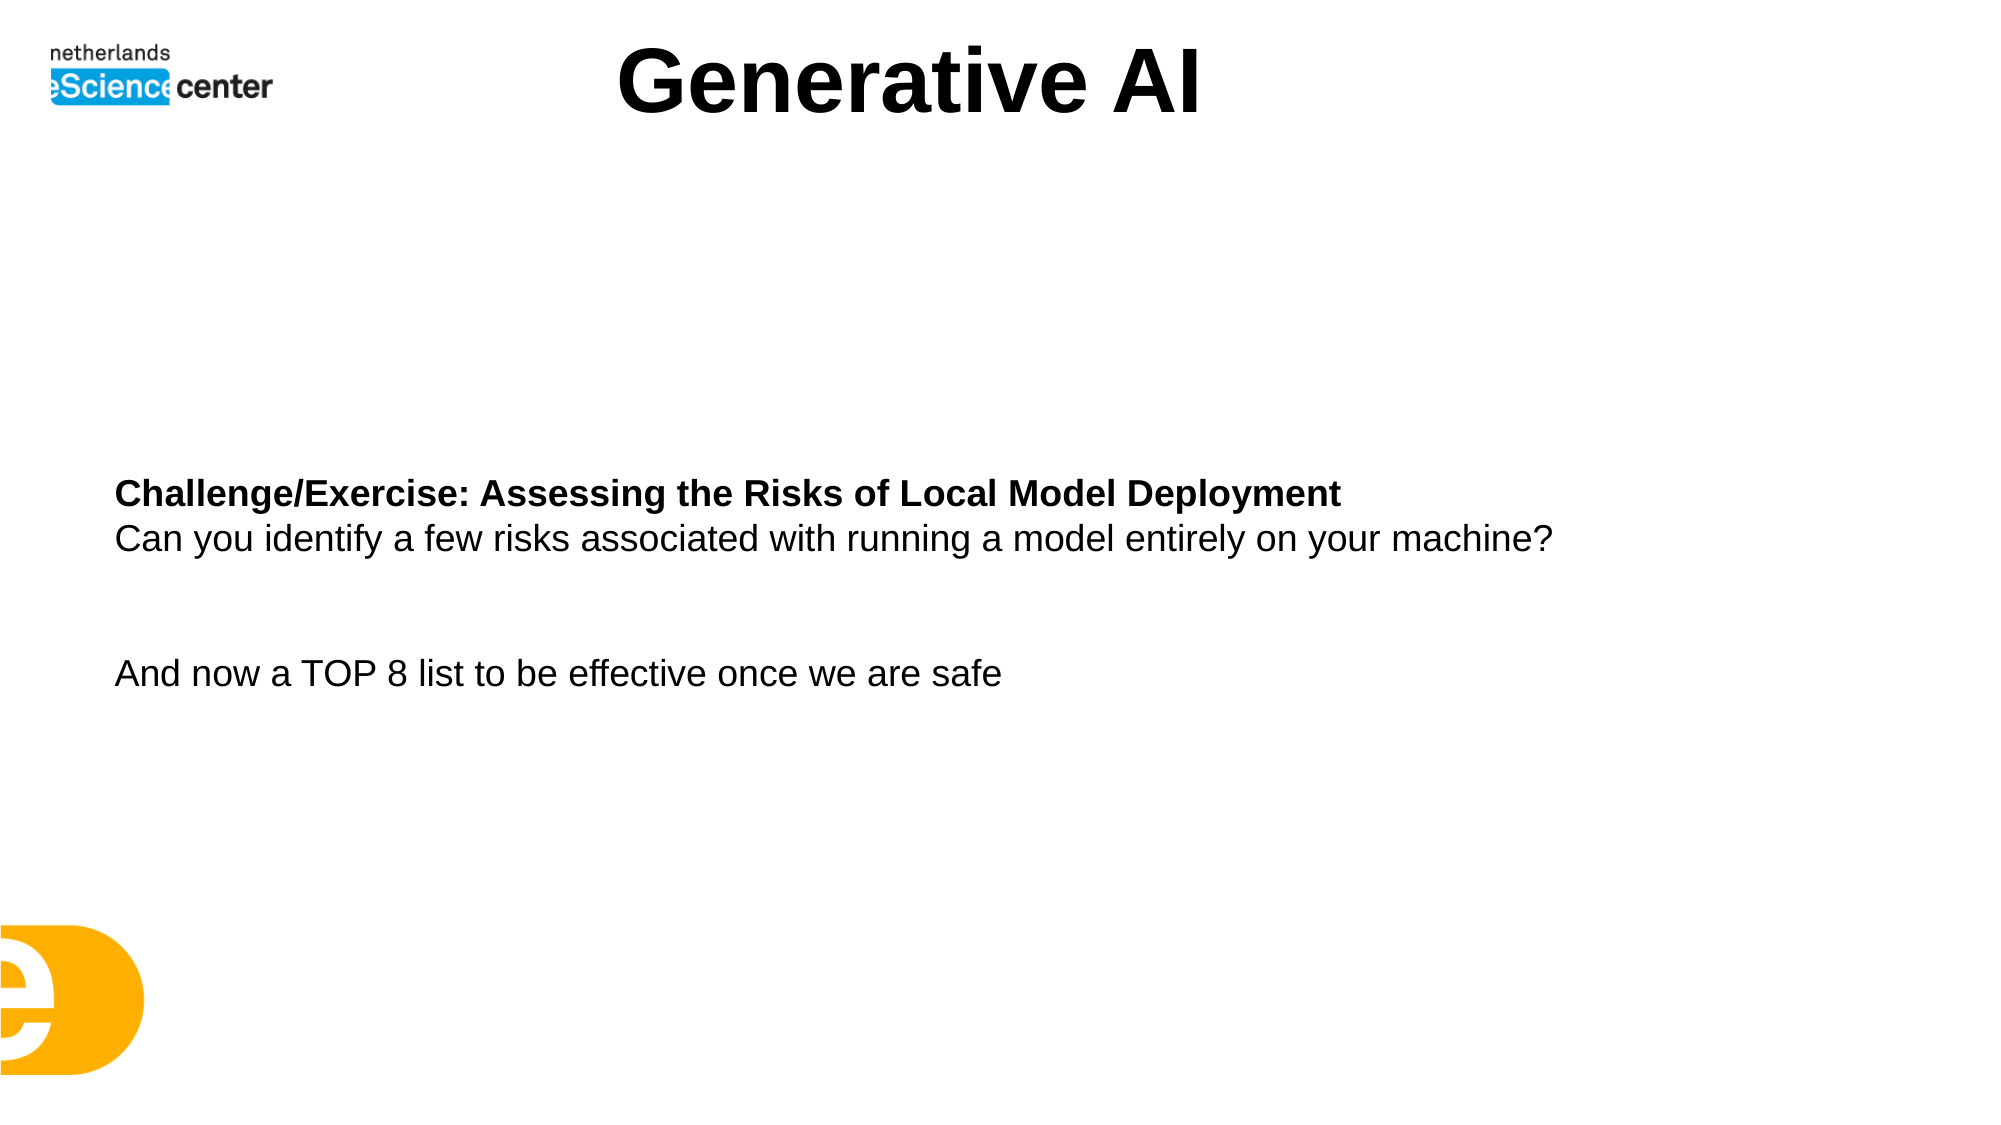

# Generative AI

Challenge/Exercise: Assessing the Risks of Local Model Deployment
Can you identify a few risks associated with running a model entirely on your machine?

And now a TOP 8 list to be effective once we are safe